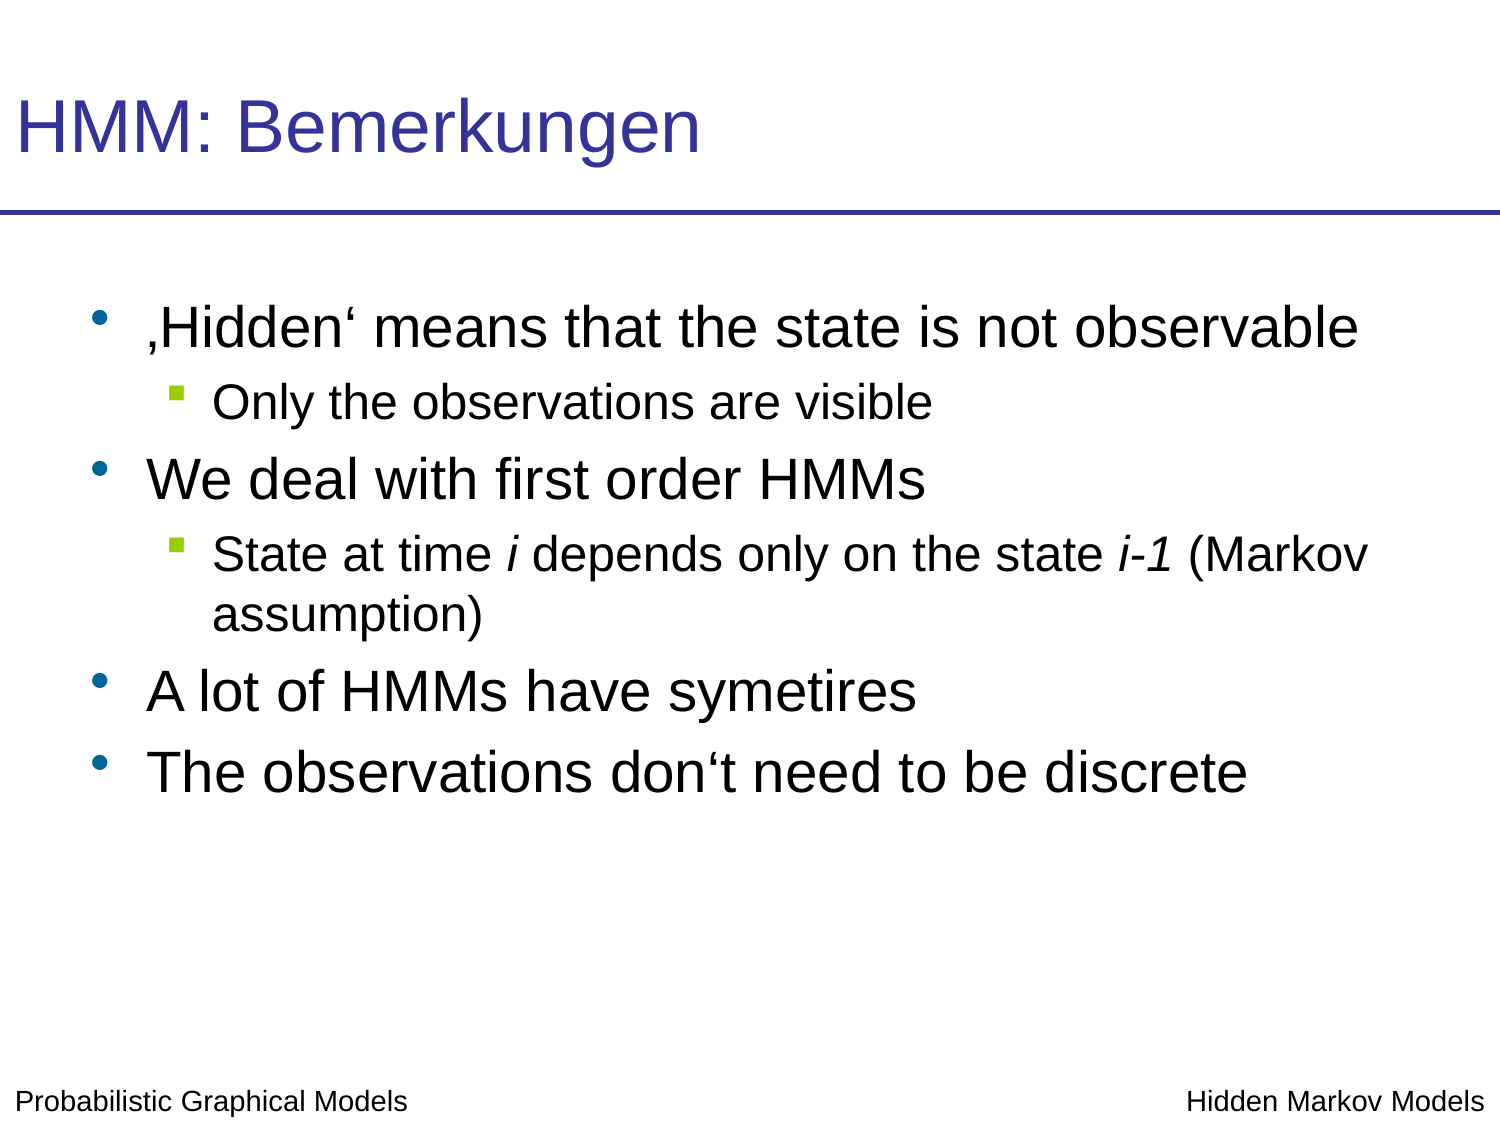

# HMM: Bemerkungen
‚Hidden‘ means that the state is not observable
Only the observations are visible
We deal with first order HMMs
State at time i depends only on the state i-1 (Markov assumption)
A lot of HMMs have symetires
The observations don‘t need to be discrete